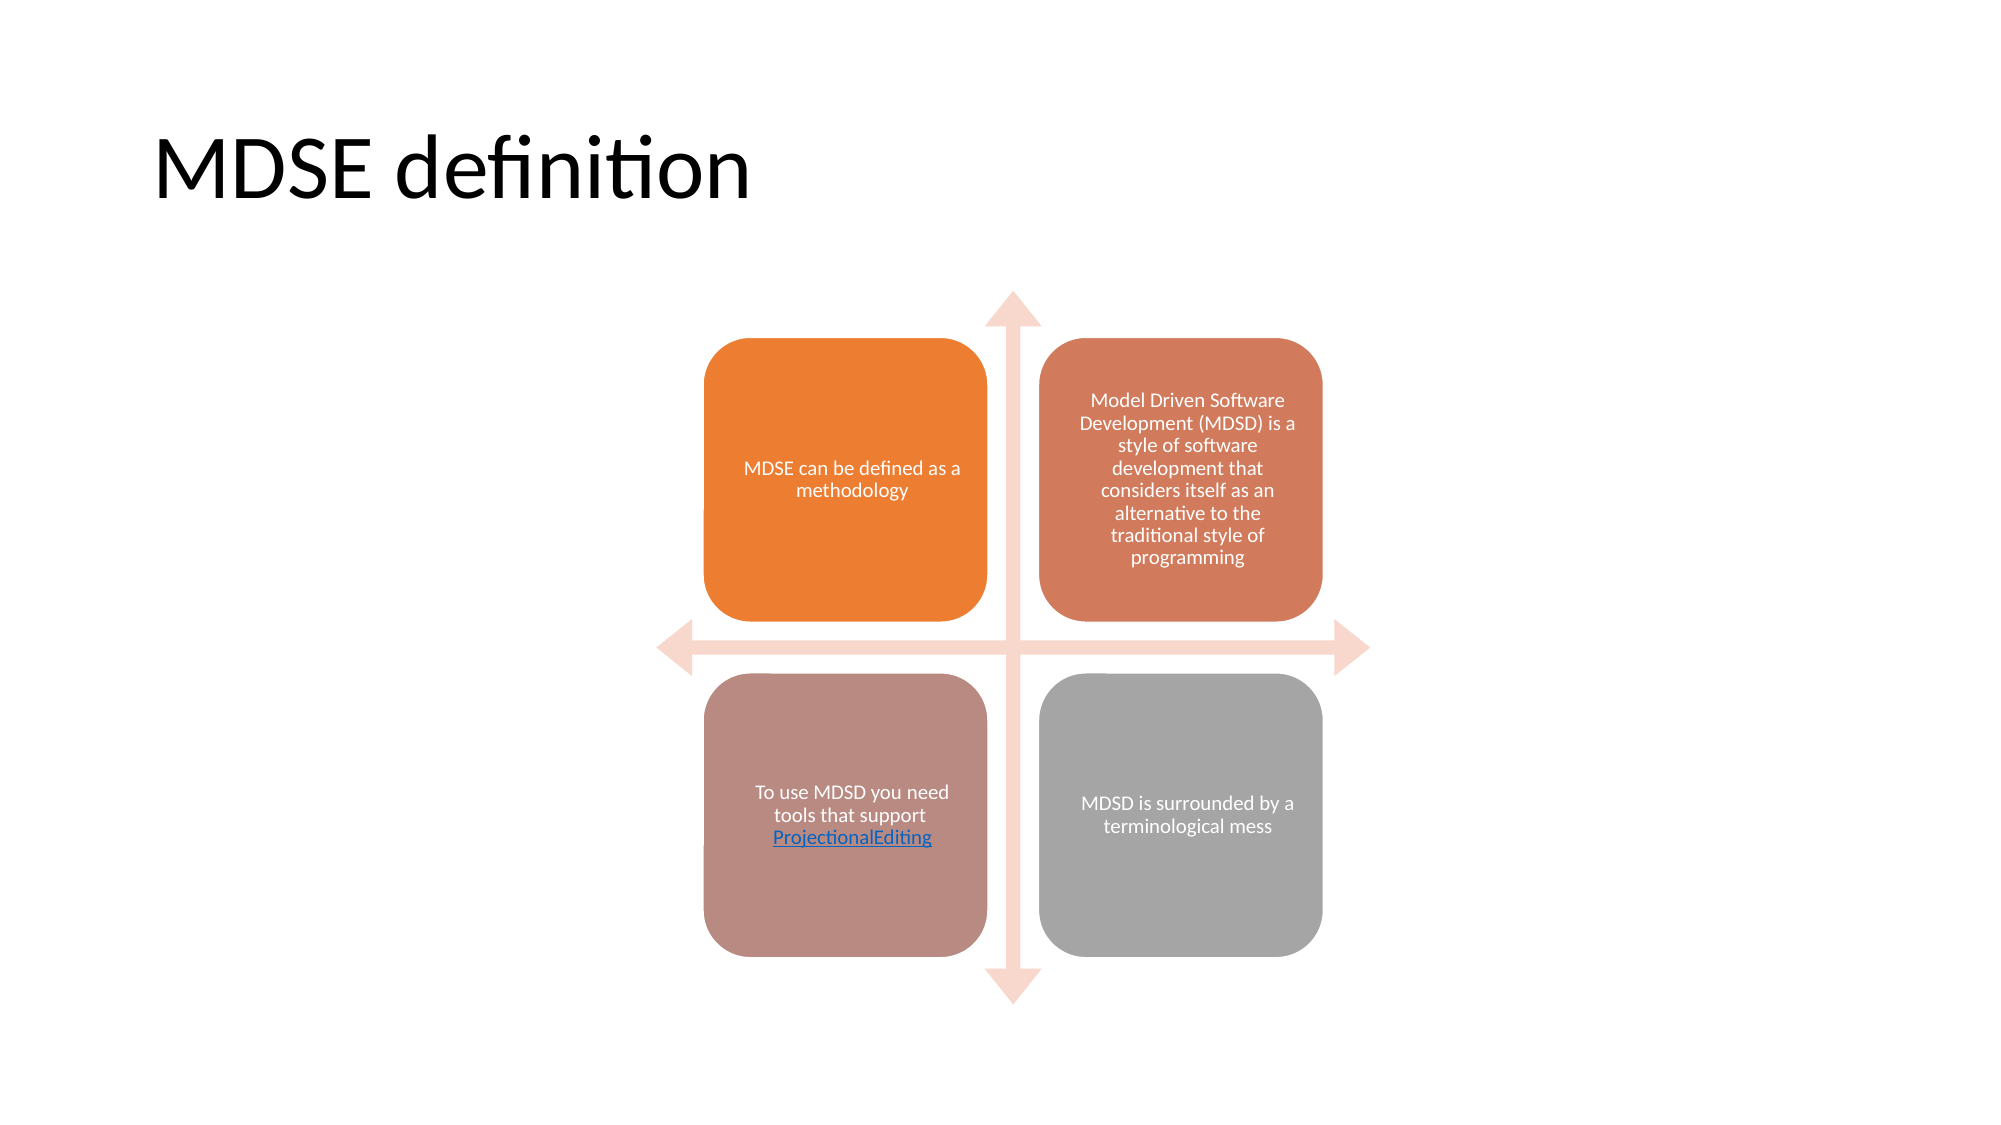

# MDSE definition
MDSE can be defined as a methodology
Model Driven Software Development (MDSD) is a style of software development that considers itself as an alternative to the traditional style of programming
To use MDSD you need tools that support ProjectionalEditing
MDSD is surrounded by a terminological mess